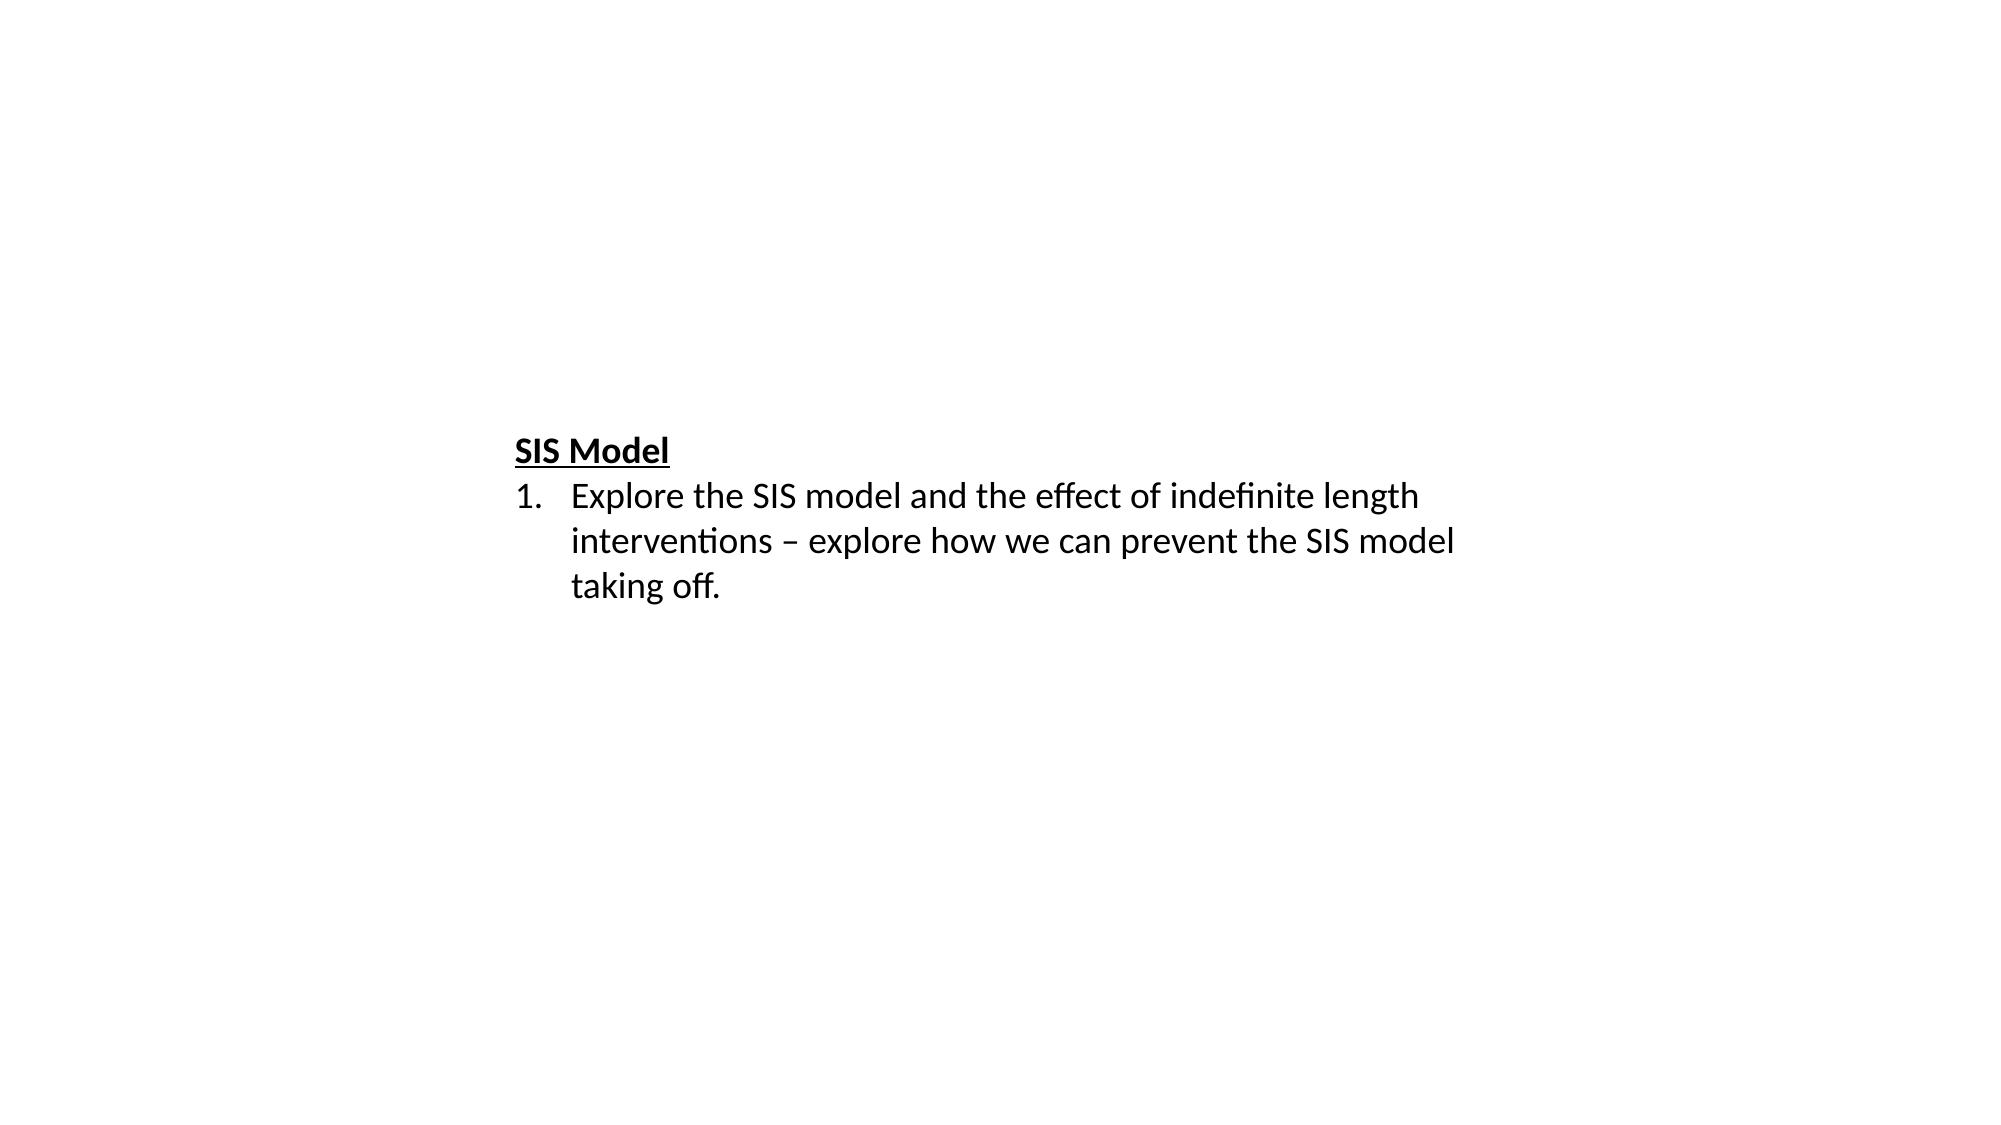

SIS Model
Explore the SIS model and the effect of indefinite length interventions – explore how we can prevent the SIS model taking off.